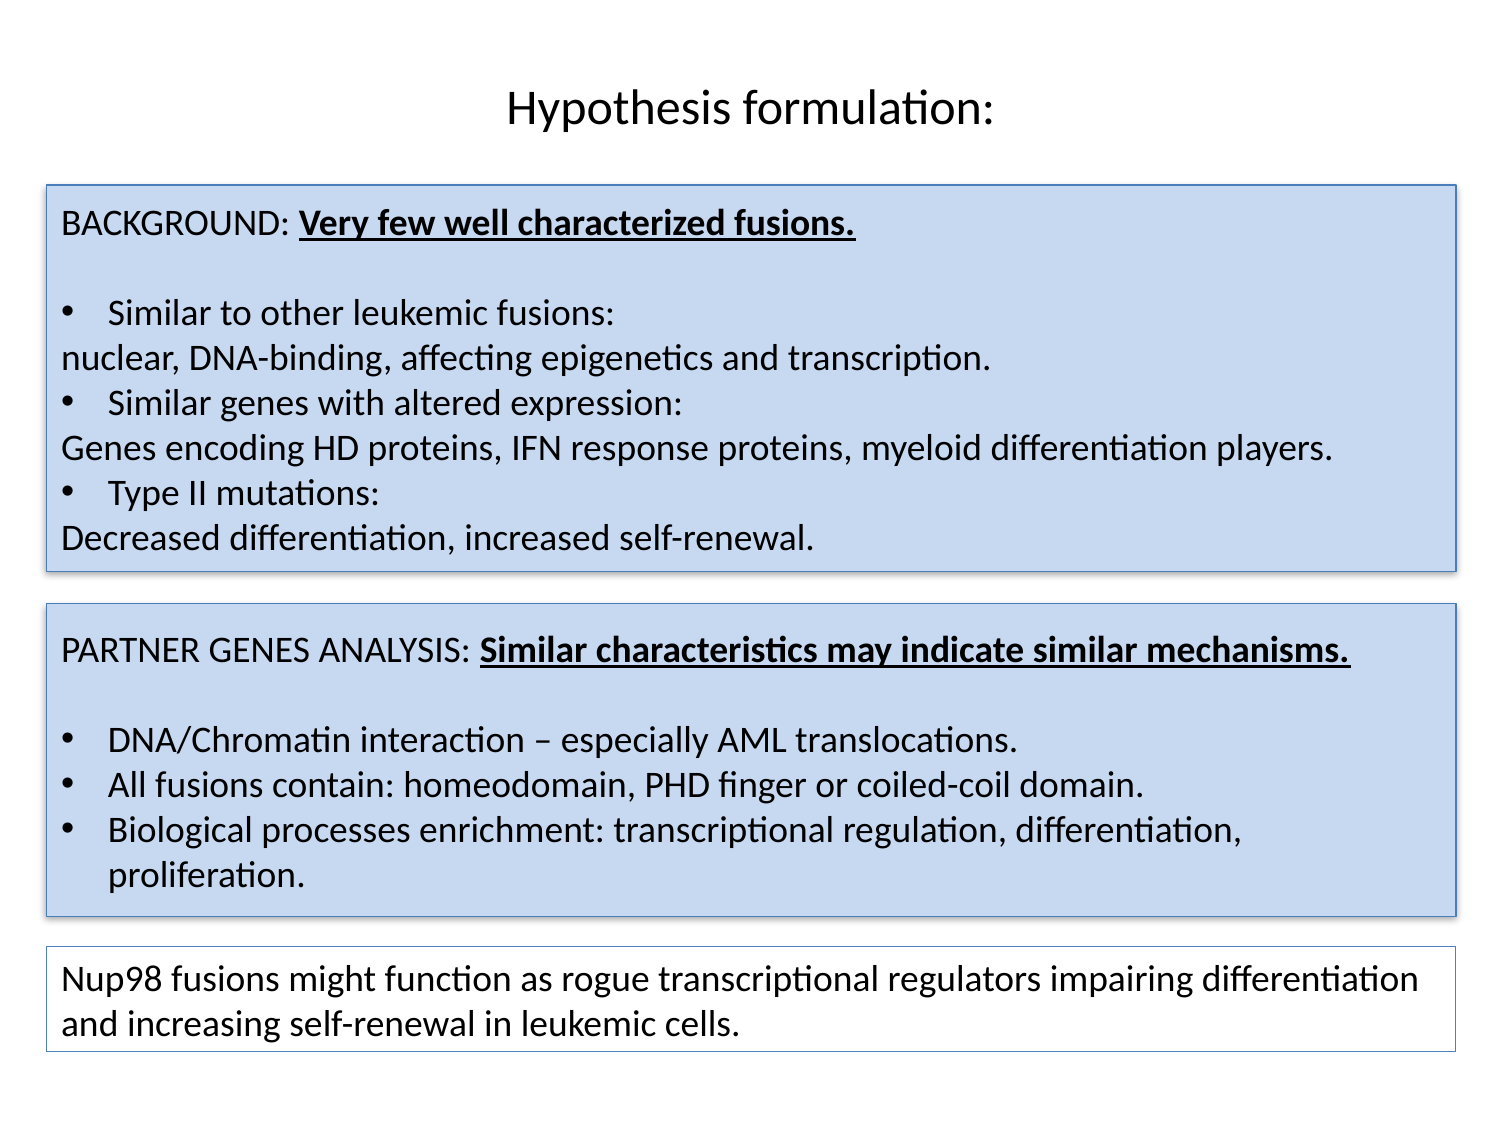

# Hypothesis formulation:
BACKGROUND: Very few well characterized fusions.

Similar to other leukemic fusions:
nuclear, DNA-binding, affecting epigenetics and transcription.
Similar genes with altered expression:
Genes encoding HD proteins, IFN response proteins, myeloid differentiation players.
Type II mutations:
Decreased differentiation, increased self-renewal.
PARTNER GENES ANALYSIS: Similar characteristics may indicate similar mechanisms.

DNA/Chromatin interaction – especially AML translocations.
All fusions contain: homeodomain, PHD finger or coiled-coil domain.
Biological processes enrichment: transcriptional regulation, differentiation, proliferation.
Nup98 fusions might function as rogue transcriptional regulators impairing differentiation and increasing self-renewal in leukemic cells.